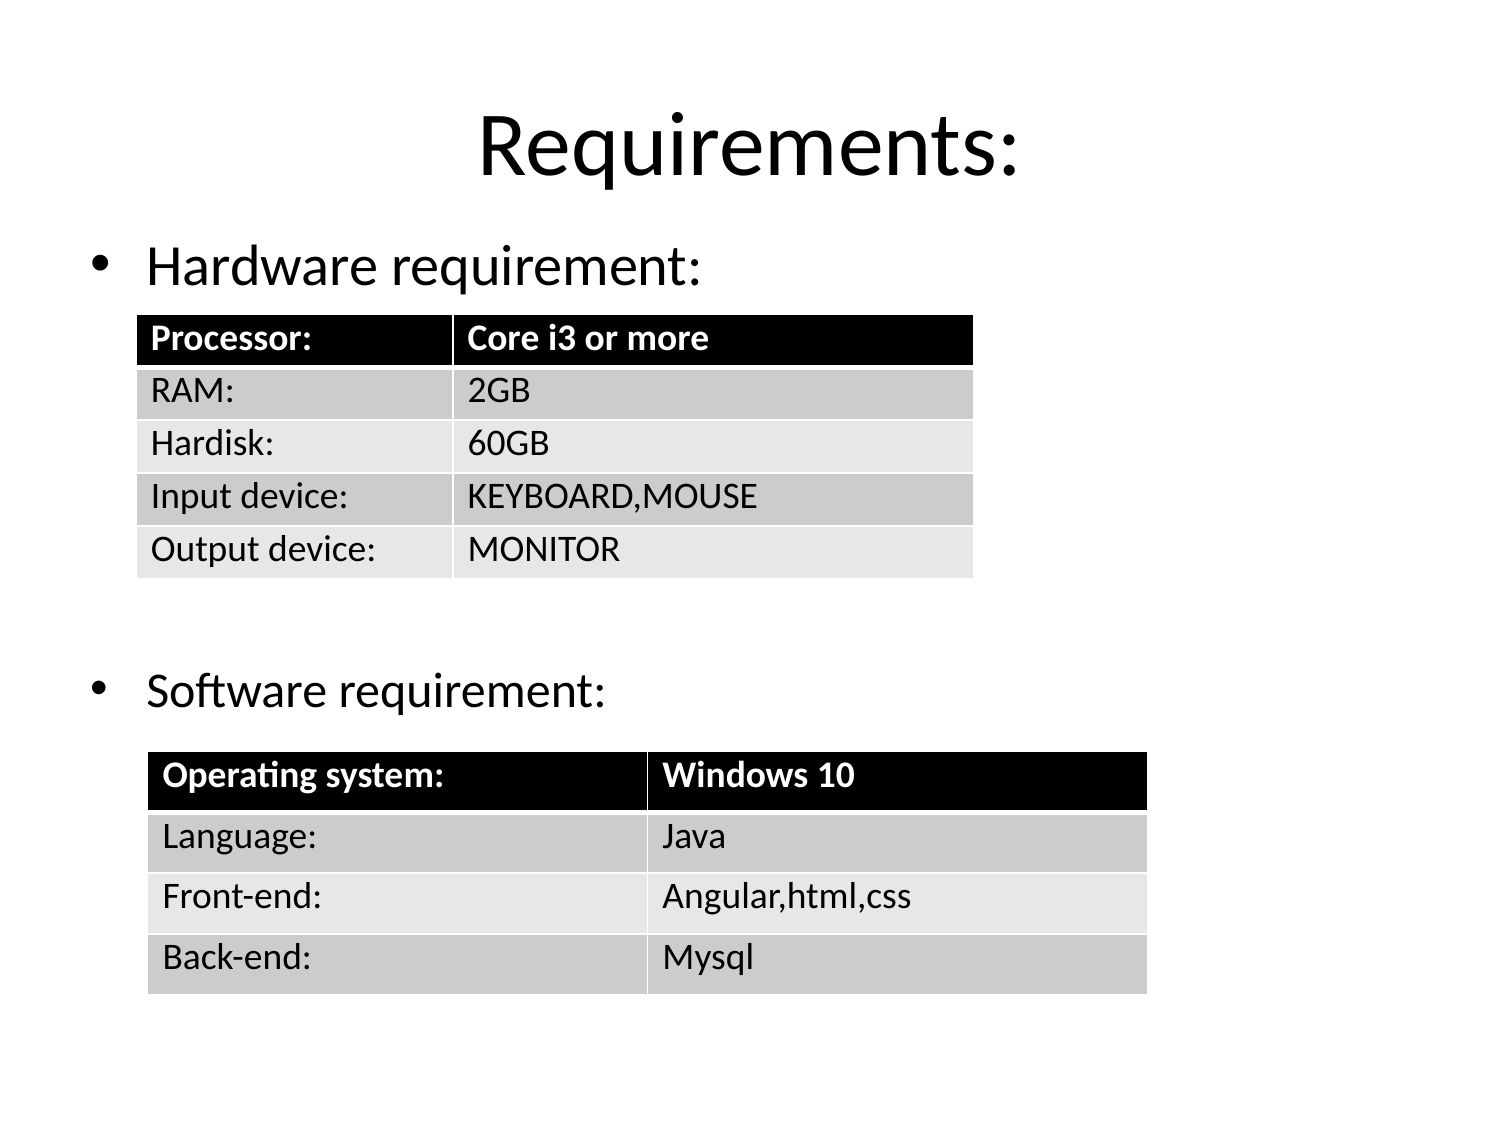

# Requirements:
Hardware requirement:

Software requirement:
| Processor: | Core i3 or more |
| --- | --- |
| RAM: | 2GB |
| Hardisk: | 60GB |
| Input device: | KEYBOARD,MOUSE |
| Output device: | MONITOR |
| Operating system: | Windows 10 |
| --- | --- |
| Language: | Java |
| Front-end: | Angular,html,css |
| Back-end: | Mysql |